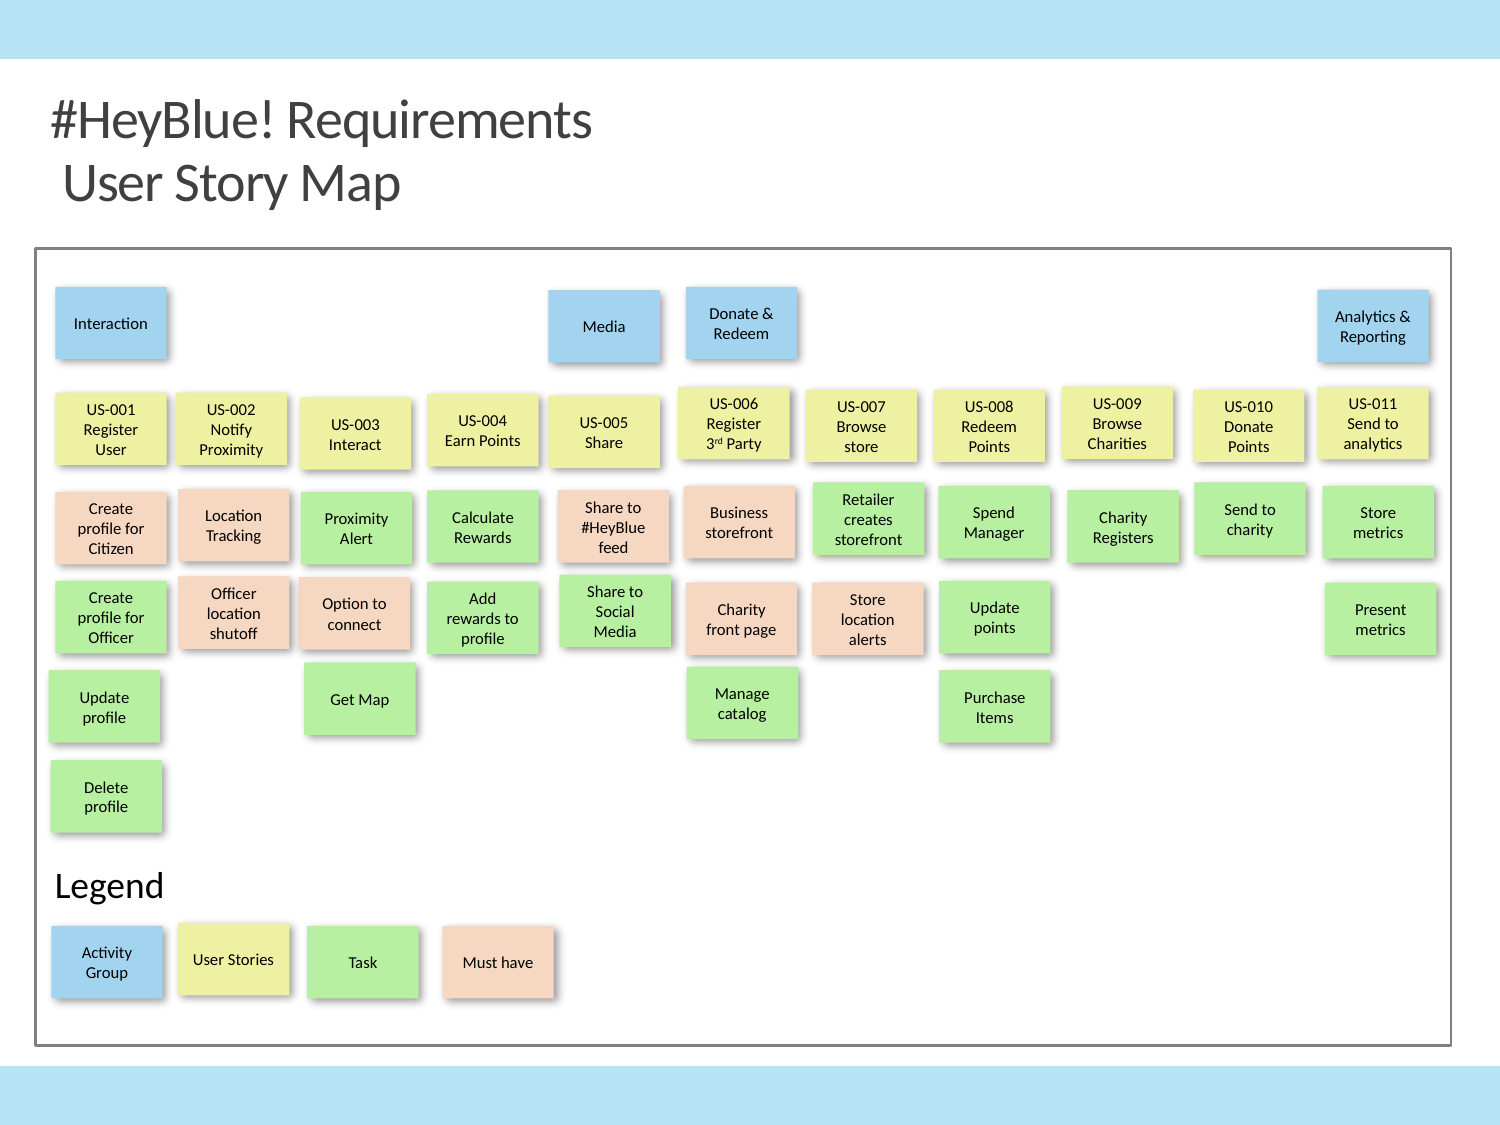

# #HeyBlue! Requirements User Story Map

Interaction
Donate & Redeem
Analytics & Reporting
Media
US-009
Browse Charities
US-006
Register
3rd Party
US-011
Send to analytics
US-010
Donate
Points
US-007
Browse store
US-008
Redeem Points
US-001
Register
User
US-002
Notify
Proximity
US-004 Earn Points
US-005
Share
US-003
Interact
Retailer creates storefront
Send to charity
Business storefront
Spend Manager
Store metrics
Location Tracking
Share to #HeyBlue feed
Charity Registers
Calculate Rewards
Create profile for Citizen
Proximity Alert
Share to Social Media
Officer location shutoff
Option to connect
Create profile for Officer
Update points
Add rewards to profile
Charity front page
Store location alerts
Present metrics
Get Map
Manage catalog
Purchase Items
Update profile
Delete profile
Legend
User Stories
Task
Must have
Activity Group